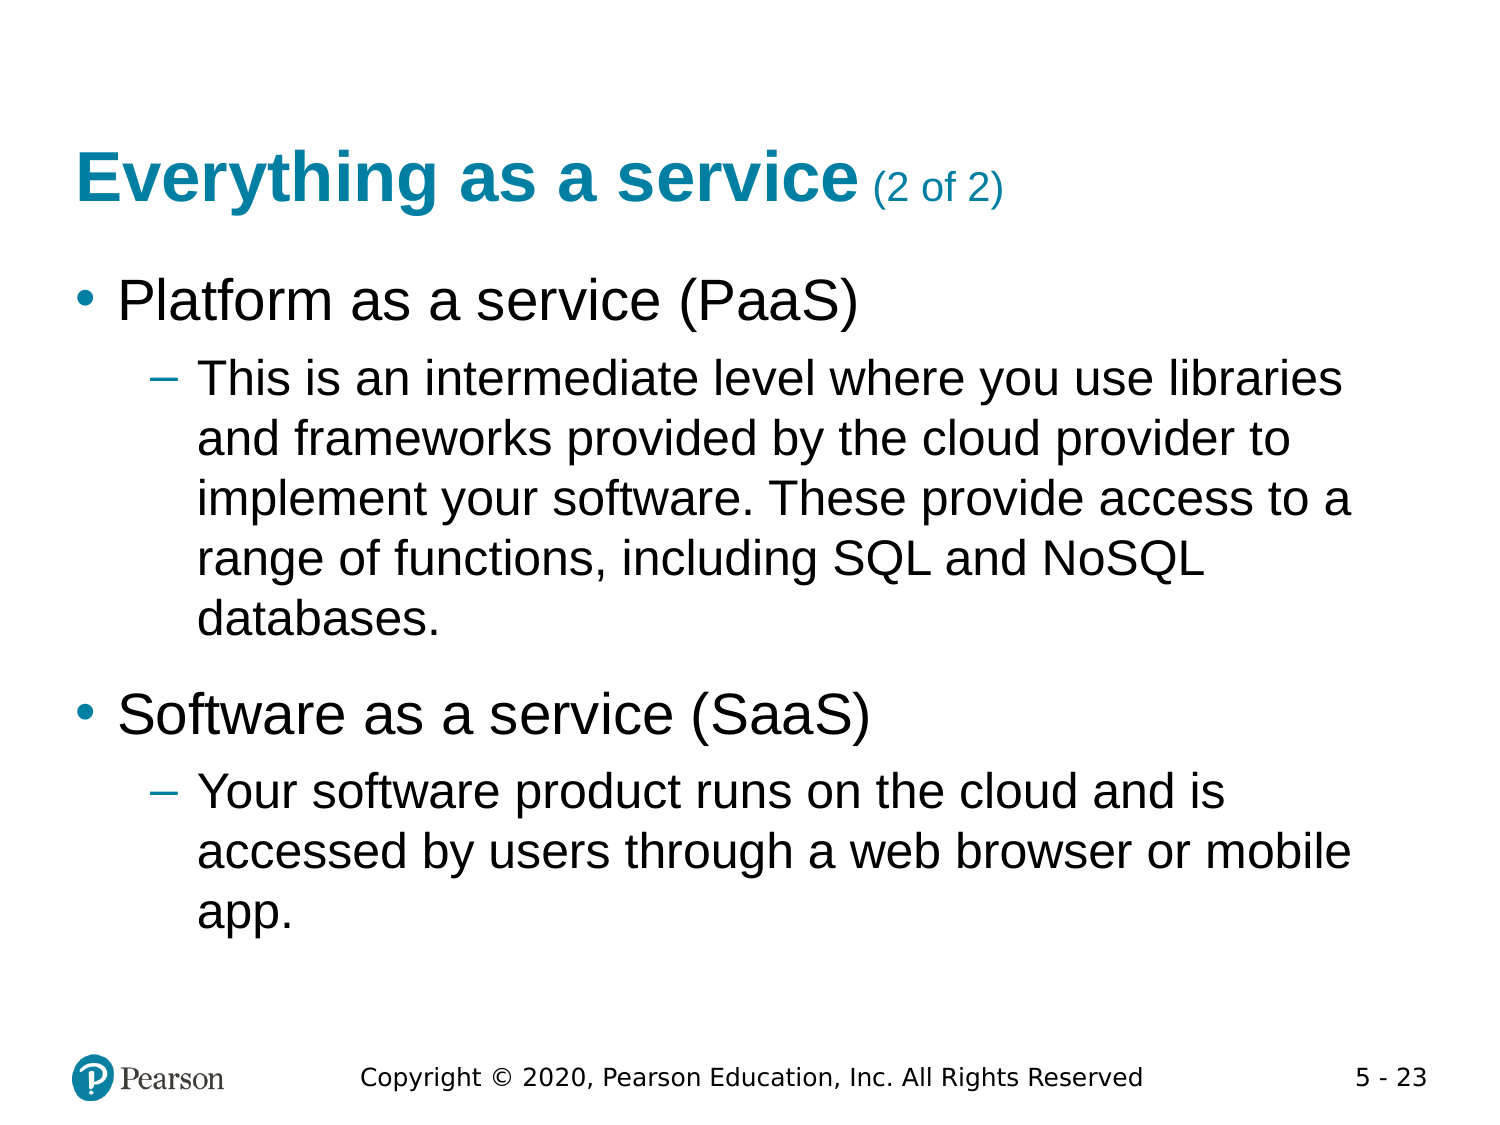

# Everything as a service (2 of 2)
Platform as a service (PaaS)
This is an intermediate level where you use libraries and frameworks provided by the cloud provider to implement your software. These provide access to a range of functions, including SQL and NoSQL databases.
Software as a service (SaaS)
Your software product runs on the cloud and is accessed by users through a web browser or mobile app.